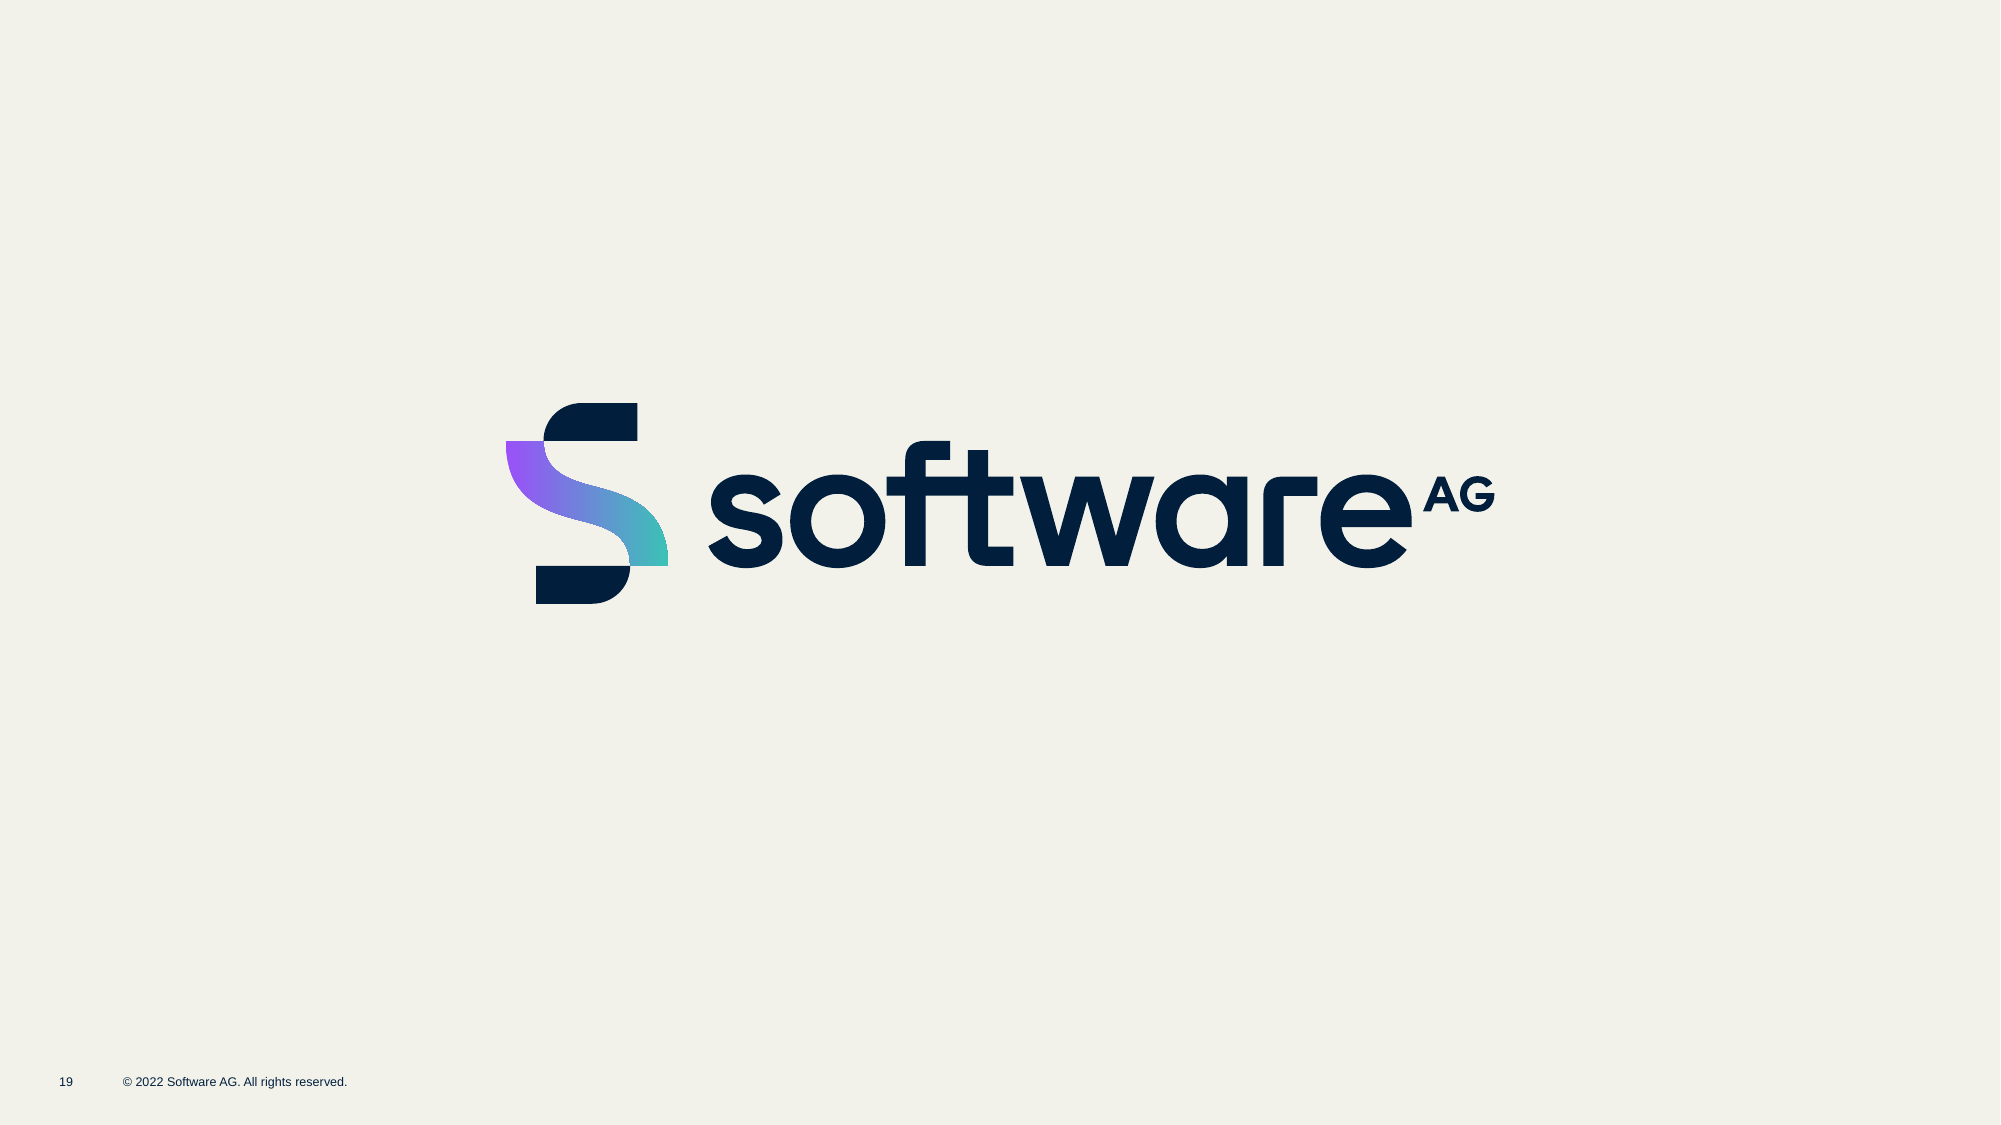

19
© 2022 Software AG. All rights reserved.
4/6/23